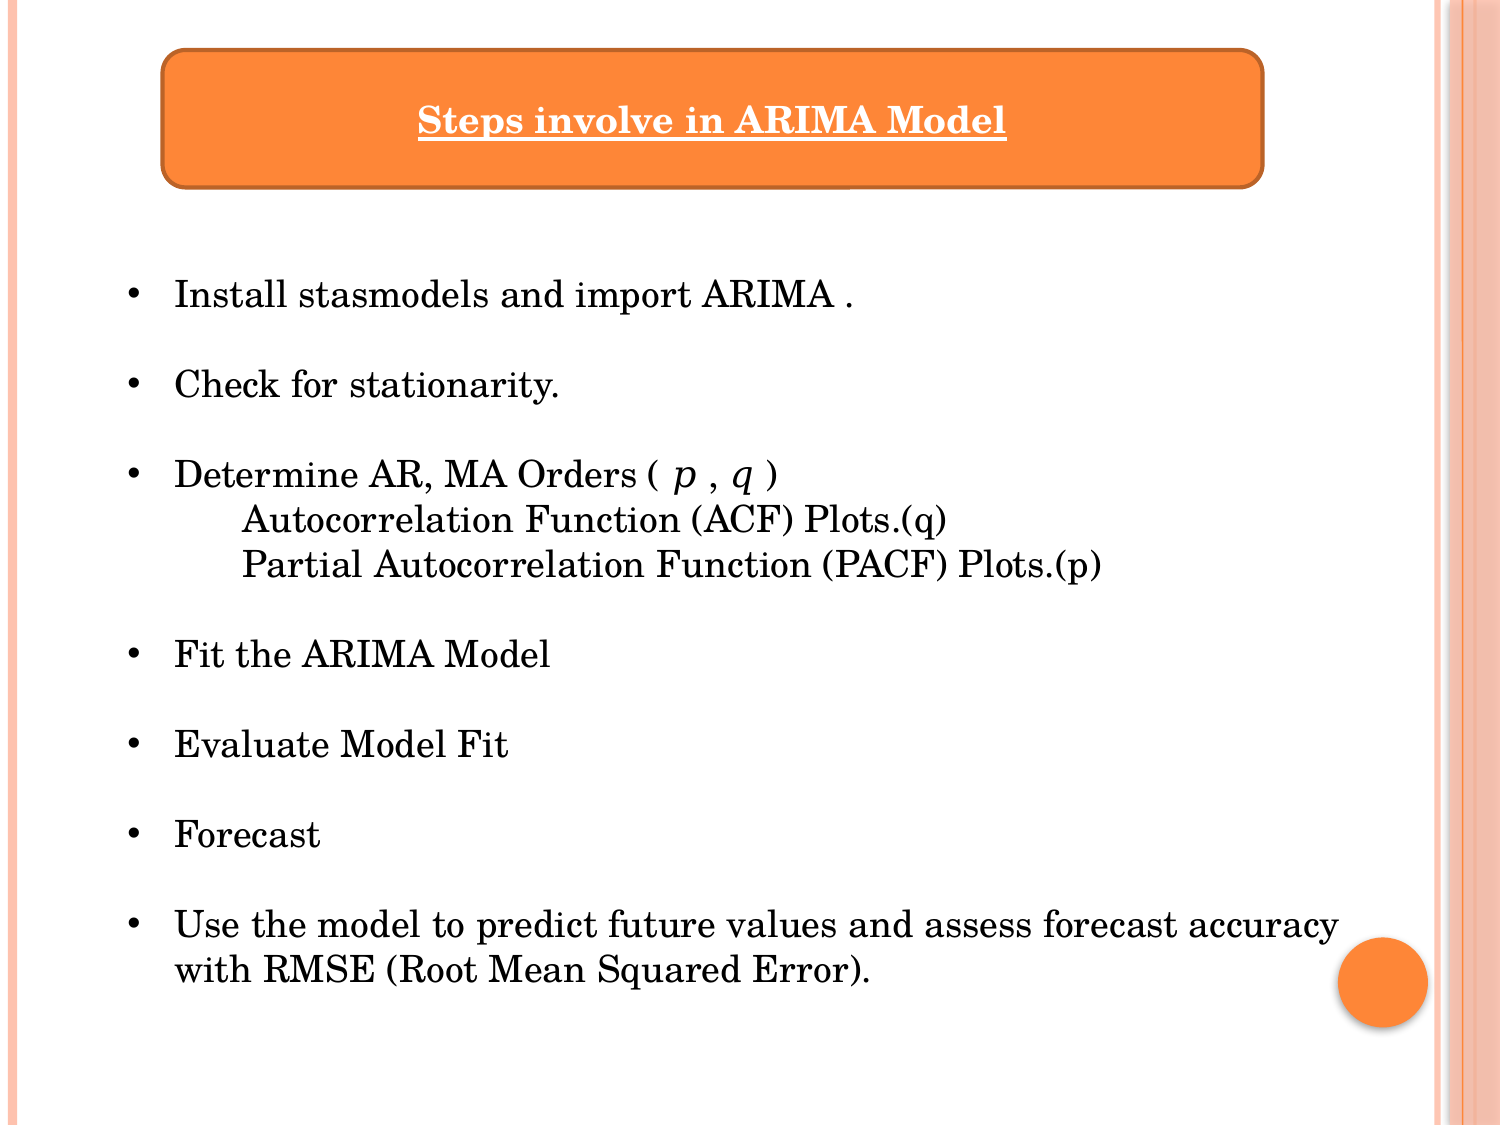

Steps involve in ARIMA Model
Install stasmodels and import ARIMA .

Check for stationarity.

Determine AR, MA Orders ( 𝑝 , 𝑞 )
           Autocorrelation Function (ACF) Plots.(q)
           Partial Autocorrelation Function (PACF) Plots.(p)

Fit the ARIMA Model

Evaluate Model Fit

Forecast

Use the model to predict future values and assess forecast accuracy with RMSE (Root Mean Squared Error).